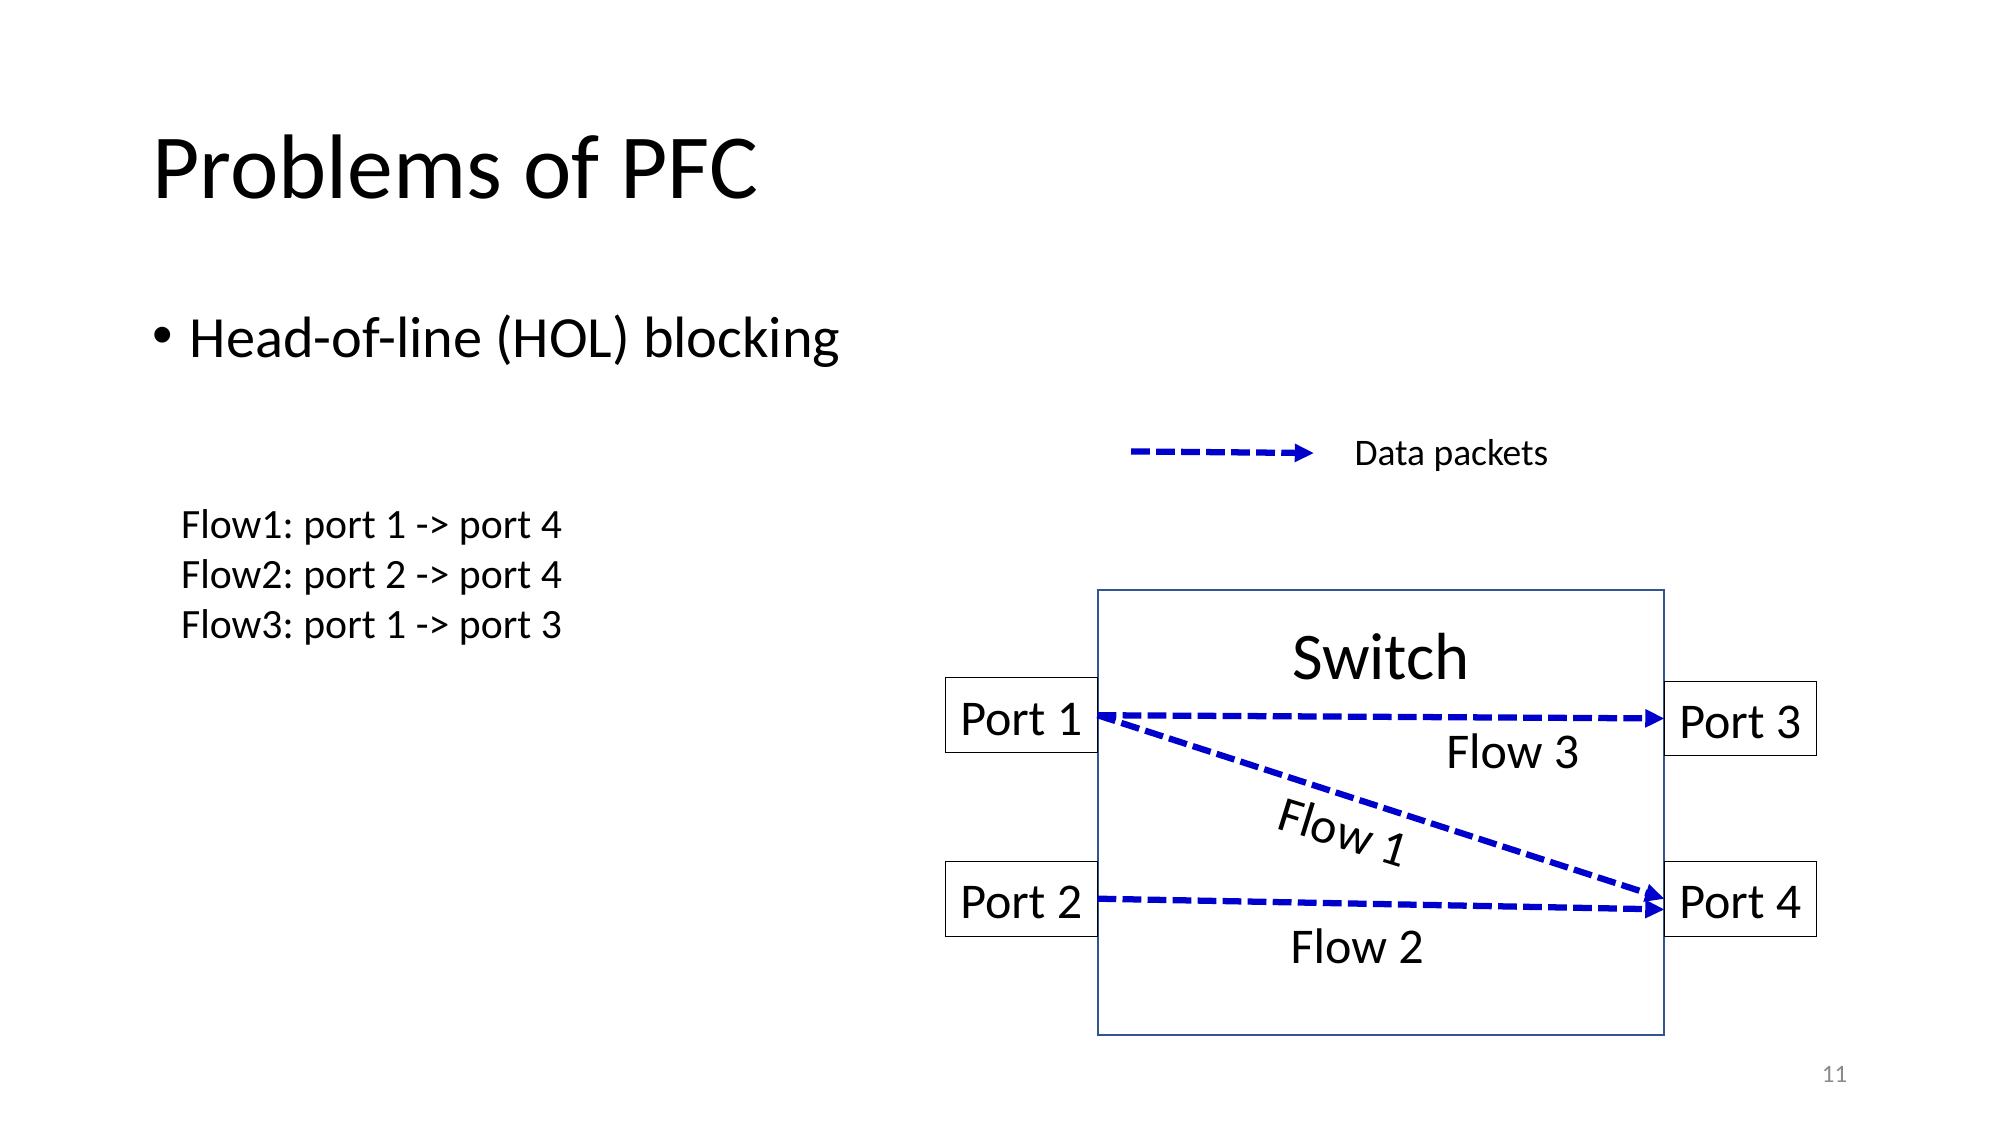

# Problems of PFC
Head-of-line (HOL) blocking

Data packets
Flow1: port 1 -> port 4
Flow2: port 2 -> port 4
Flow3: port 1 -> port 3
Switch

Port 1
Port 3
Flow 3
Flow 1
Port 2
Port 4
Flow 2
11